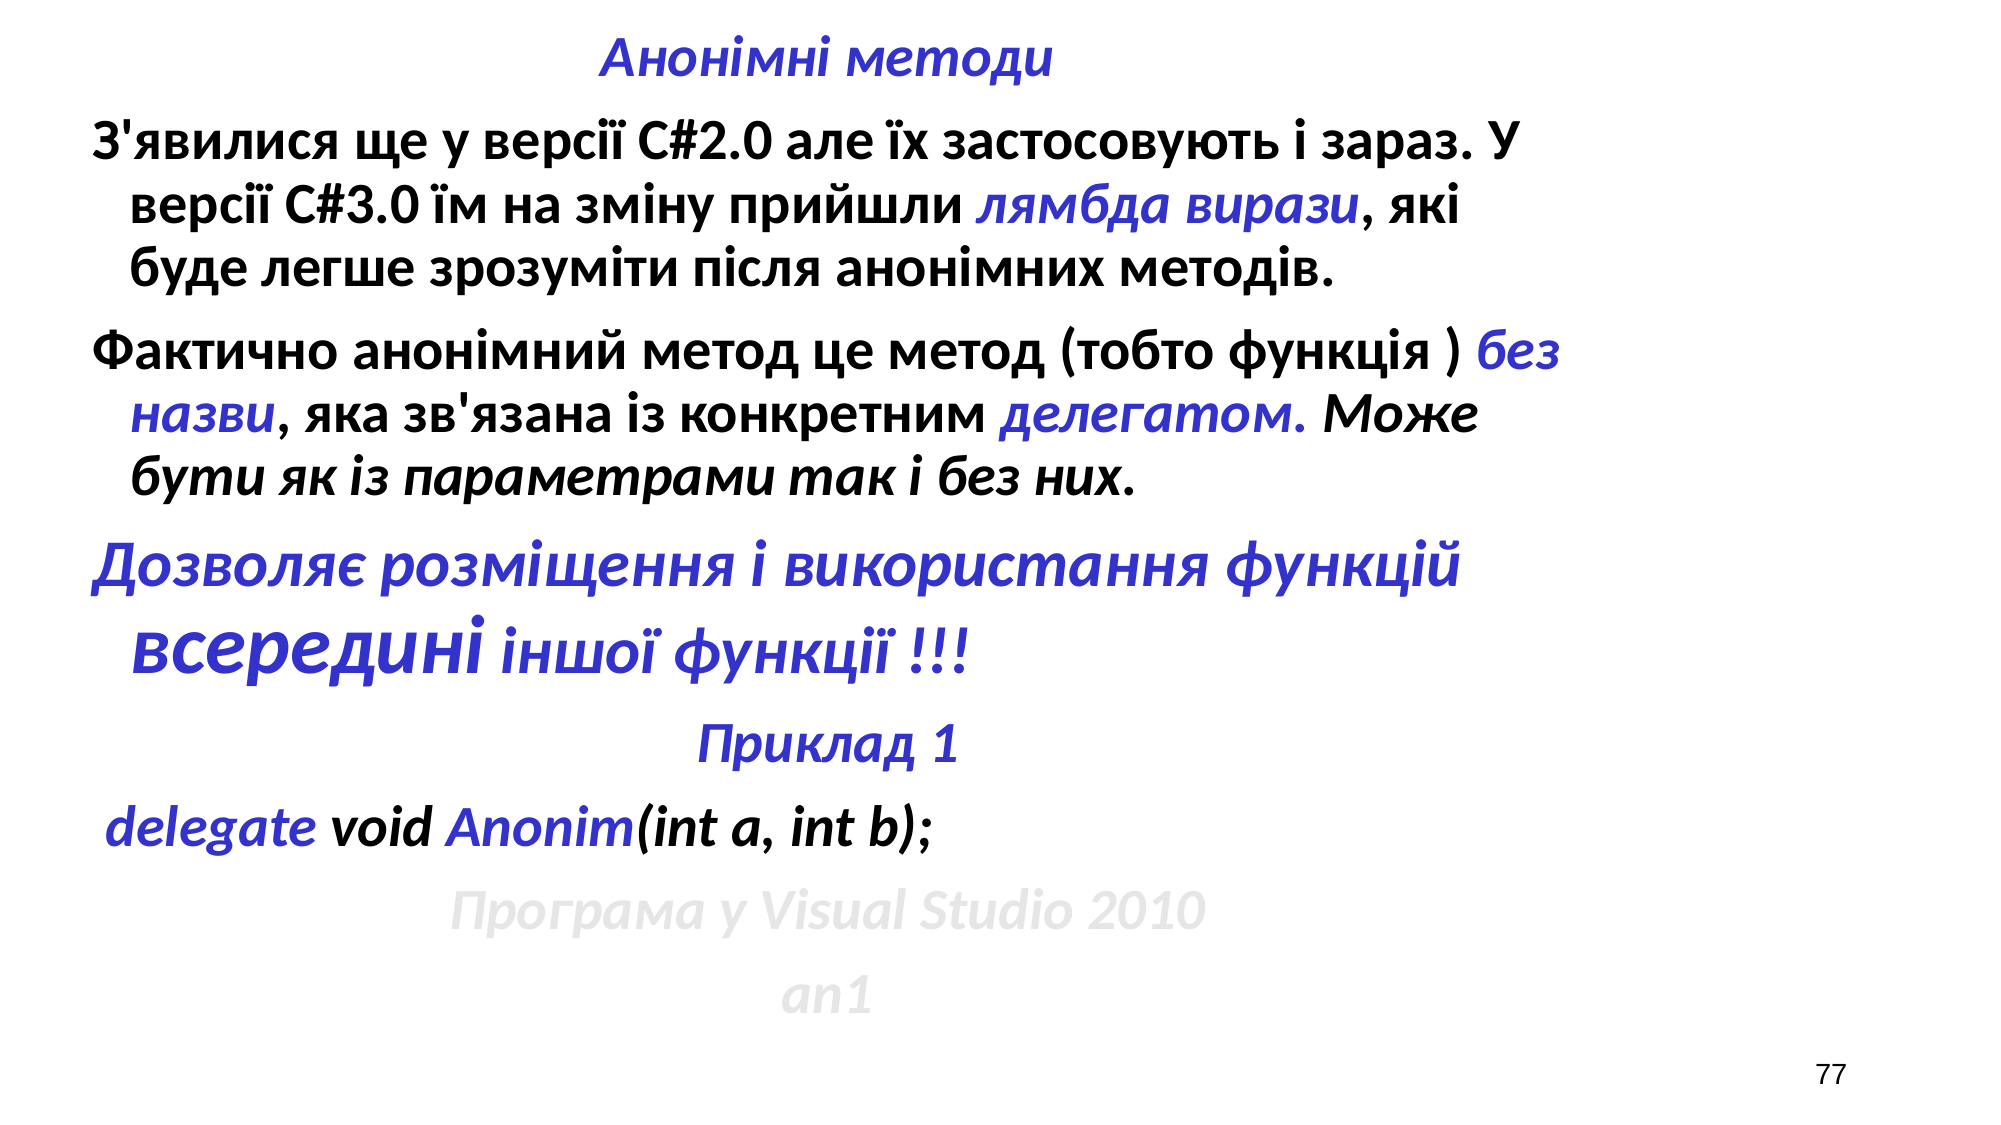

Анонімні методи
З'явилися ще у версії C#2.0 але їх застосовують і зараз. У версії C#3.0 їм на зміну прийшли лямбда вирази, які буде легше зрозуміти після анонімних методів.
Фактично анонімний метод це метод (тобто функція ) без назви, яка зв'язана із конкретним делегатом. Може бути як із параметрами так і без них.
Дозволяє розміщення і використання функцій всередині іншої функції !!!
Приклад 1
 delegate void Anonim(int a, int b);
Програма у Visual Studio 2010
an1

77